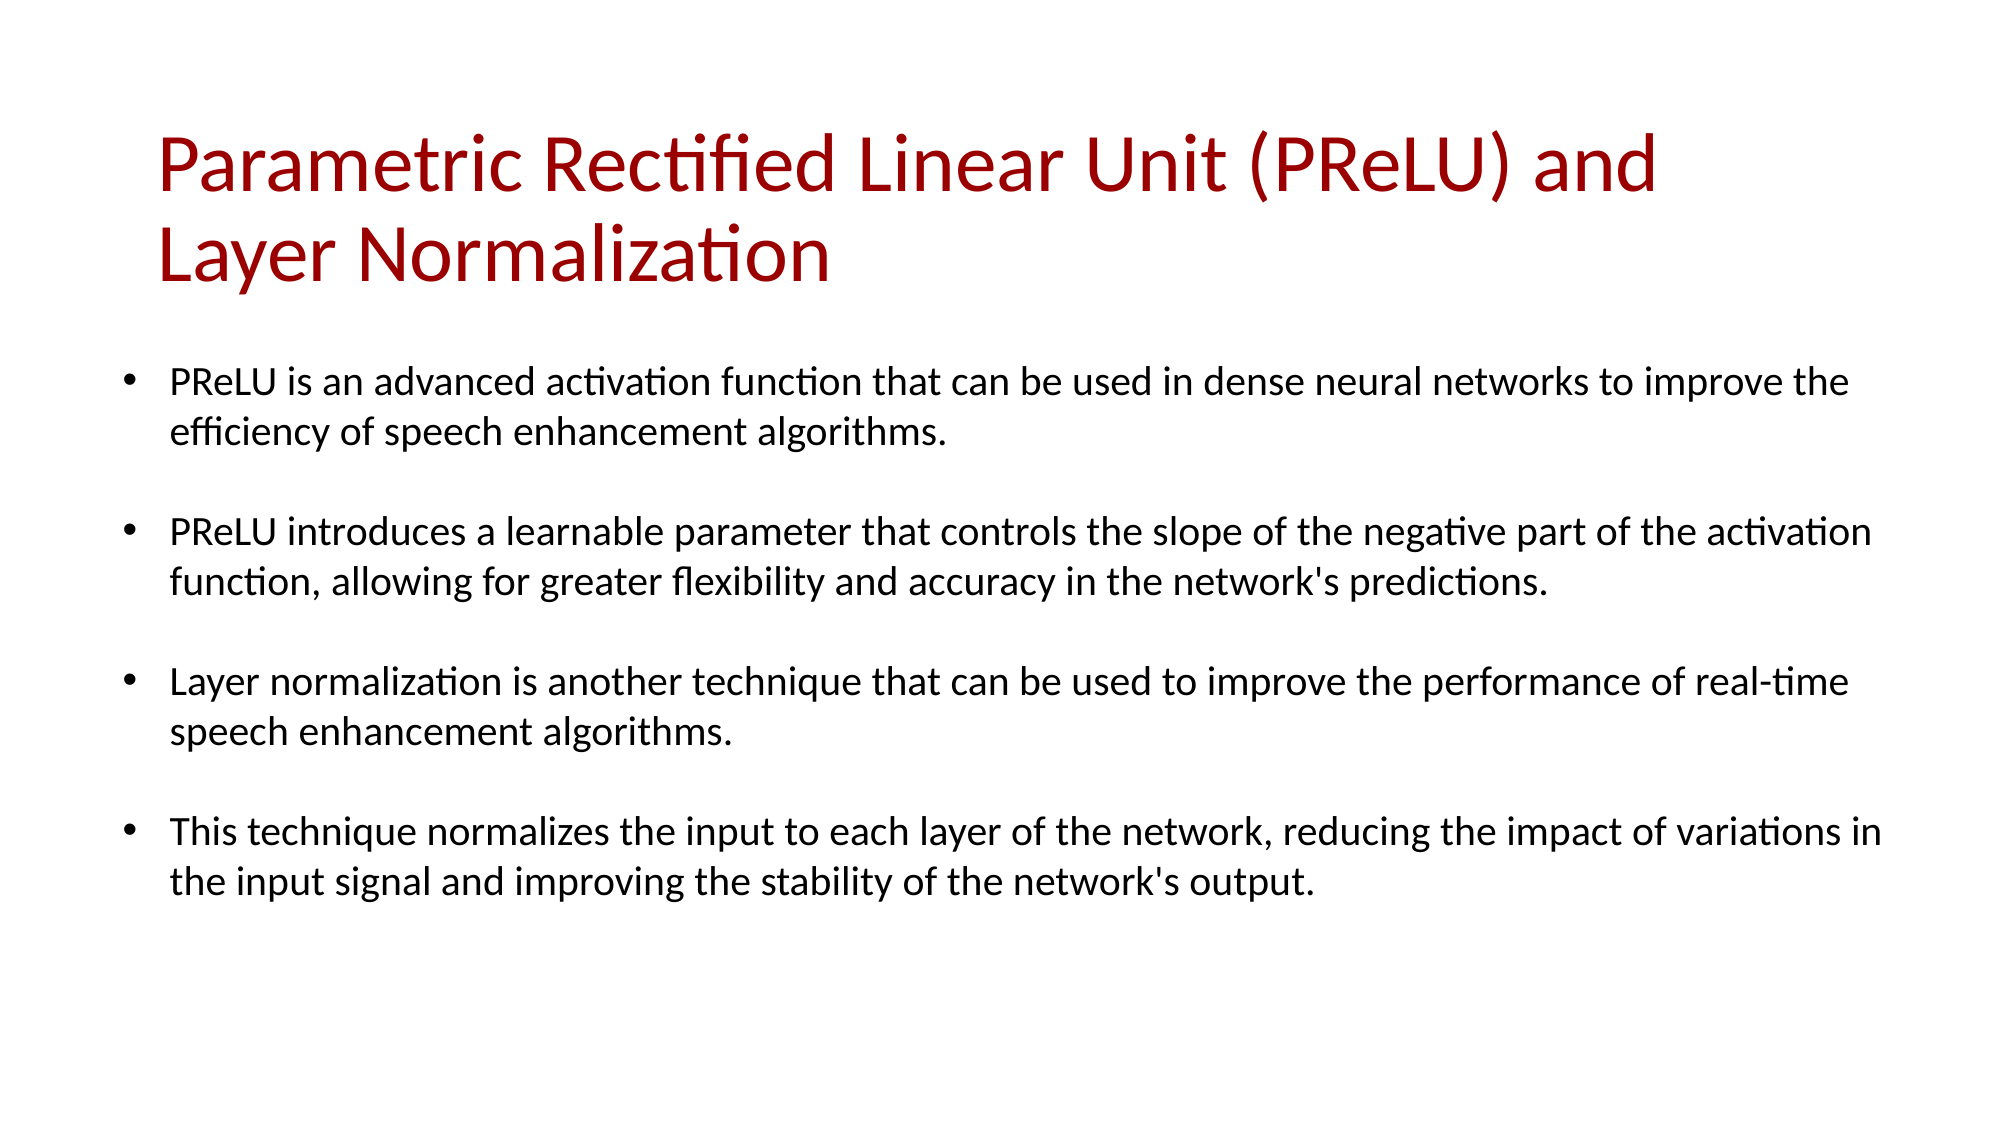

Parametric Rectified Linear Unit (PReLU) and
Layer Normalization
PReLU is an advanced activation function that can be used in dense neural networks to improve the efficiency of speech enhancement algorithms.

PReLU introduces a learnable parameter that controls the slope of the negative part of the activation function, allowing for greater flexibility and accuracy in the network's predictions.

Layer normalization is another technique that can be used to improve the performance of real-time speech enhancement algorithms.

This technique normalizes the input to each layer of the network, reducing the impact of variations in the input signal and improving the stability of the network's output.